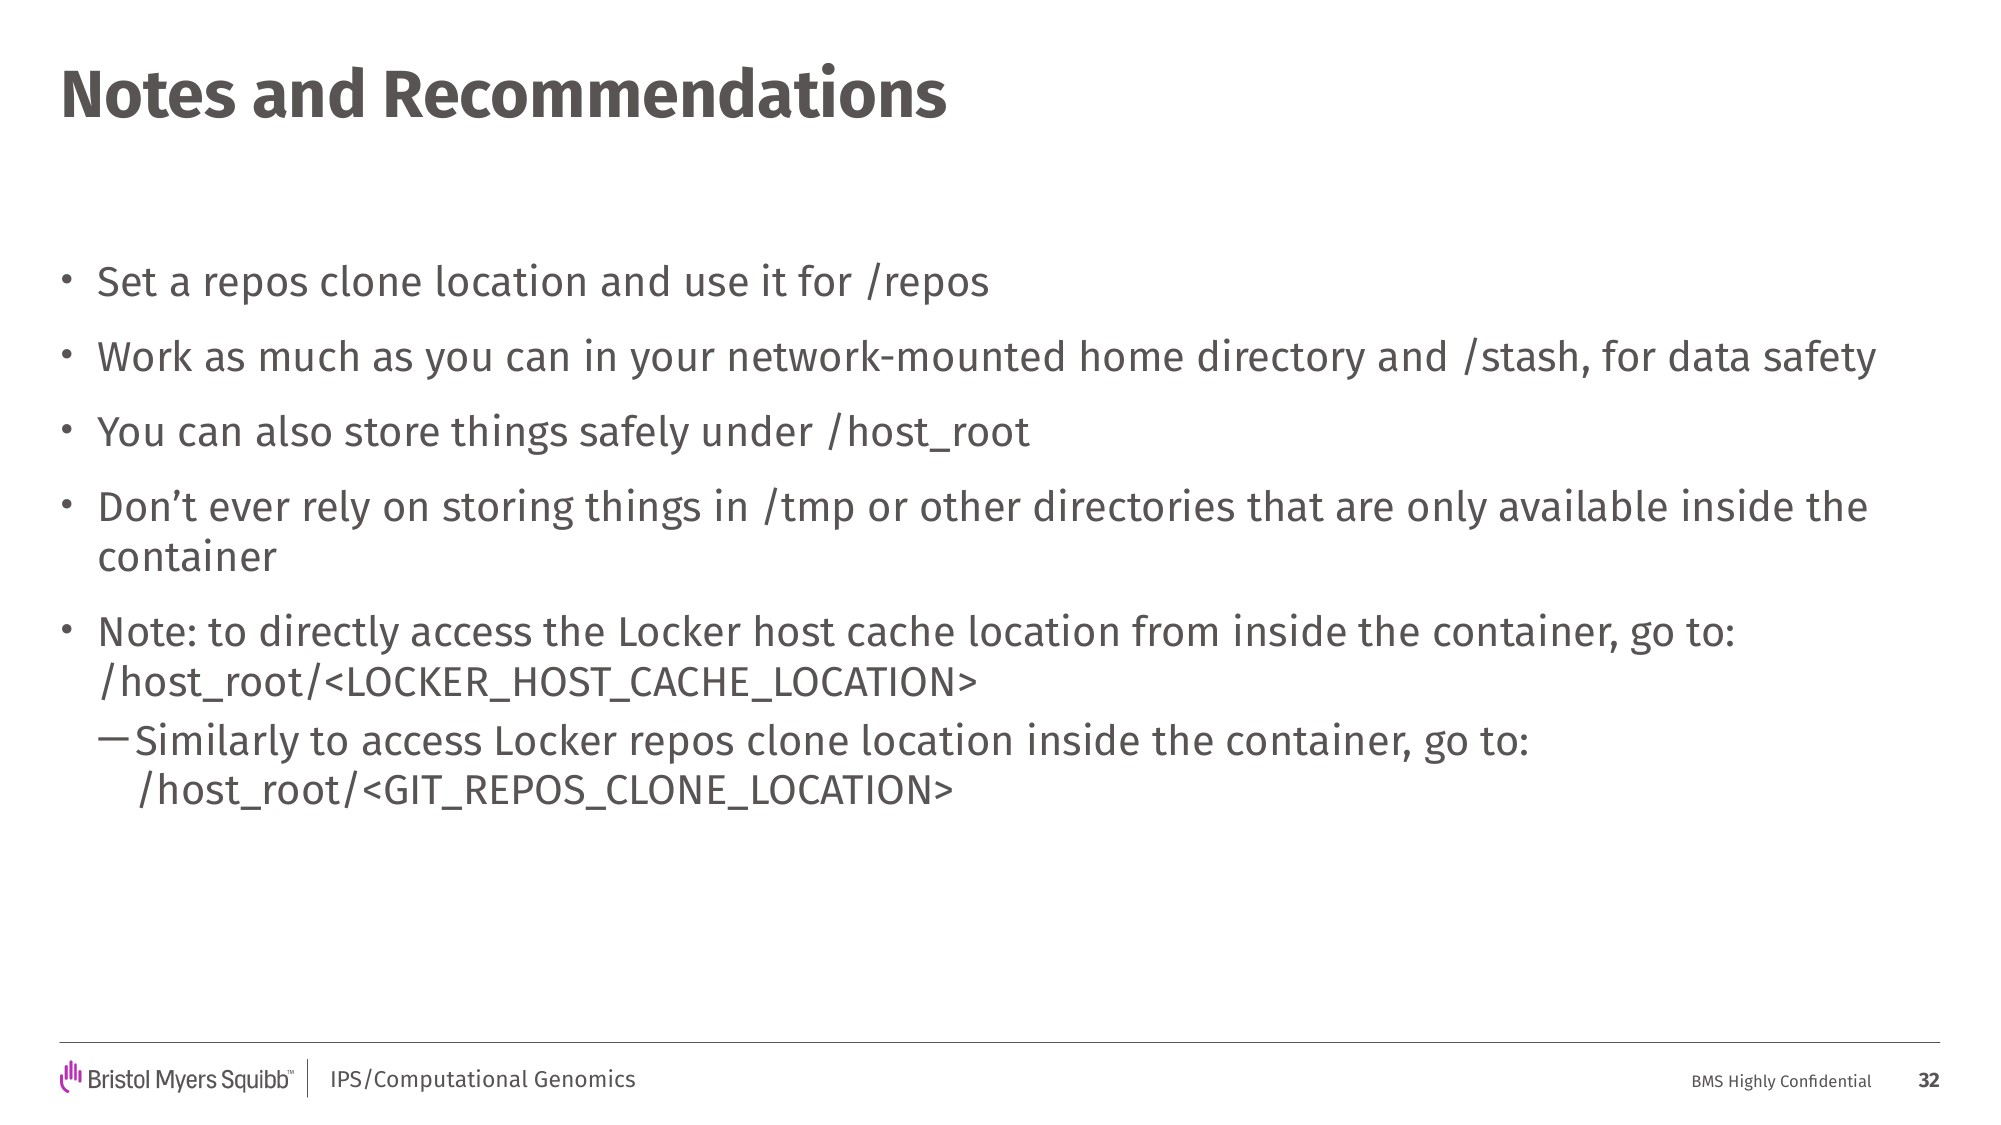

# Notes and Recommendations
Set a repos clone location and use it for /repos
Work as much as you can in your network-mounted home directory and /stash, for data safety
You can also store things safely under /host_root
Don’t ever rely on storing things in /tmp or other directories that are only available inside the container
Note: to directly access the Locker host cache location from inside the container, go to: /host_root/<LOCKER_HOST_CACHE_LOCATION>
Similarly to access Locker repos clone location inside the container, go to:
/host_root/<GIT_REPOS_CLONE_LOCATION>
32